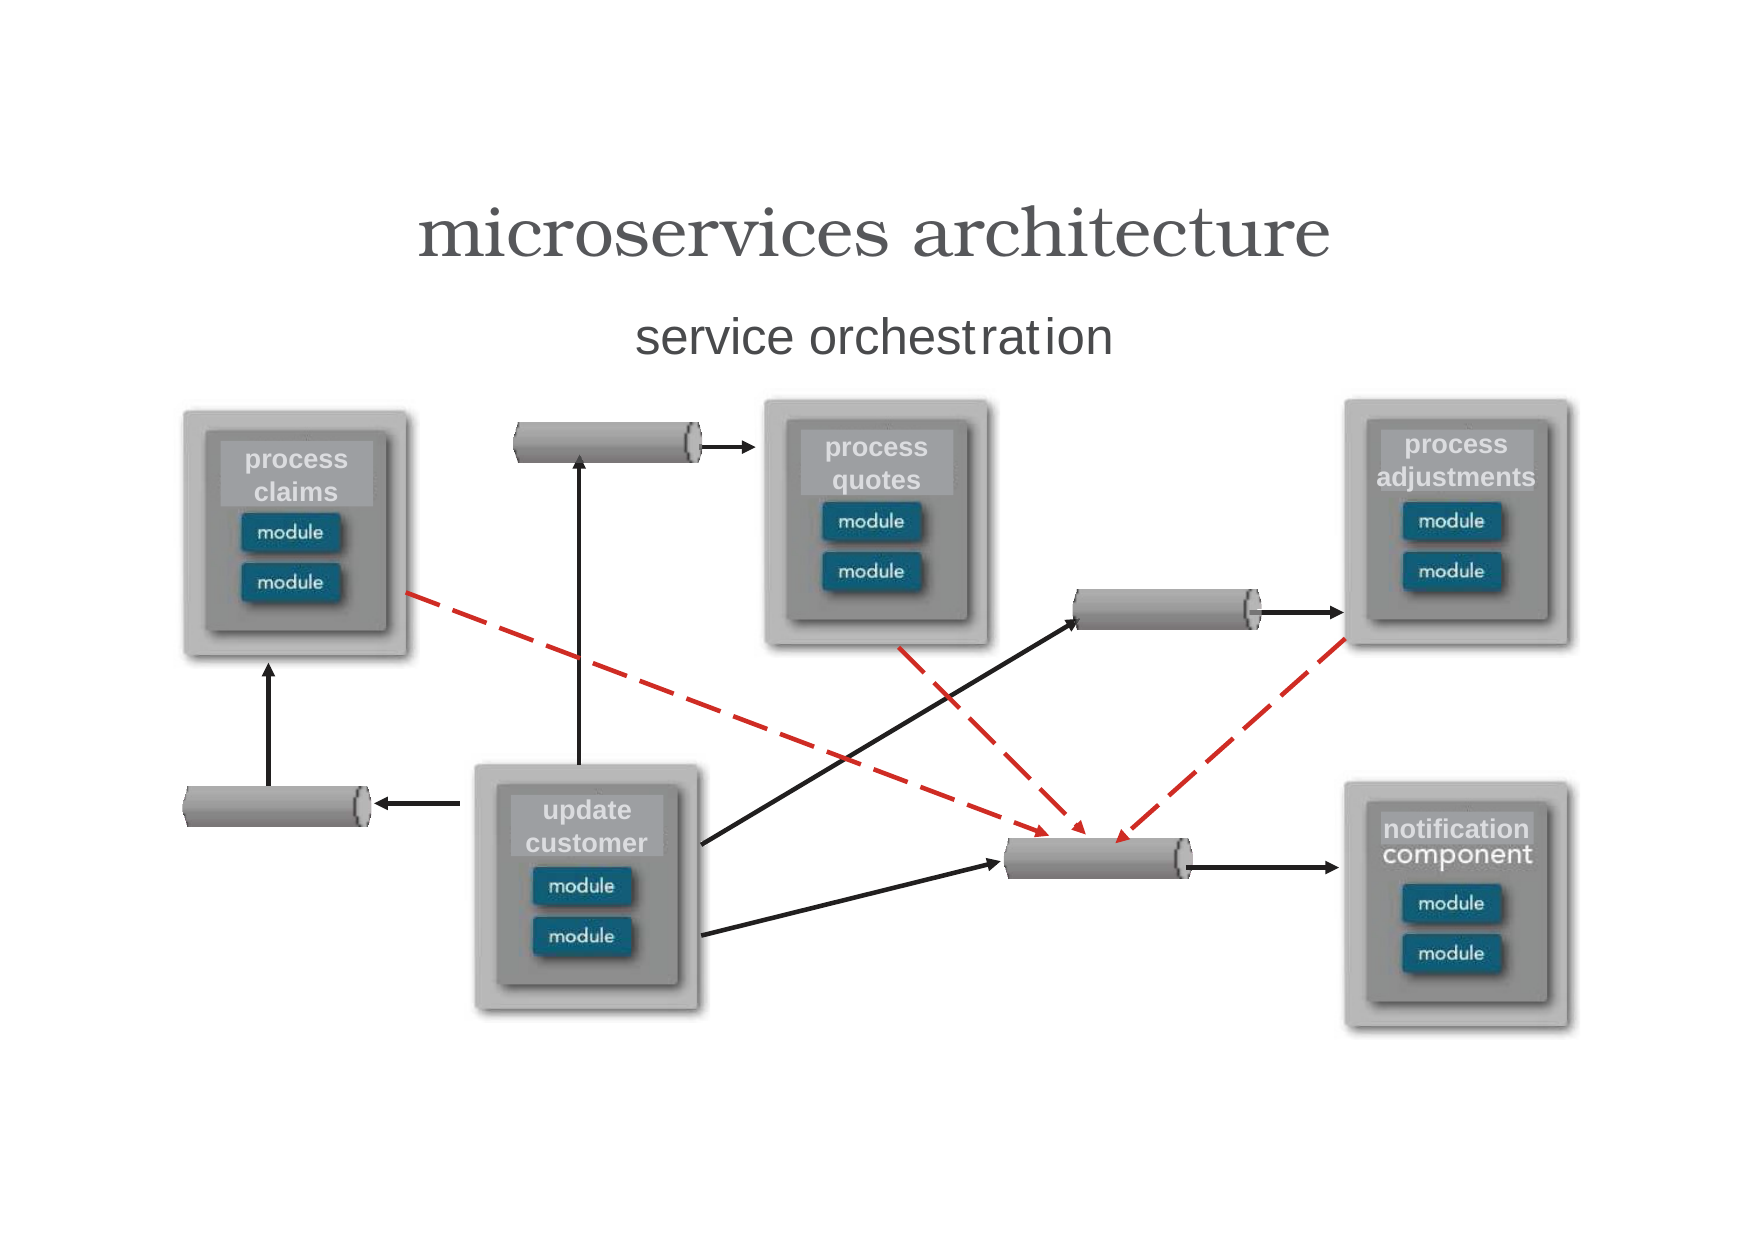

# microservices architecture
service orchestration

process
process quotes

process claims

adjustments

update

notification

customer